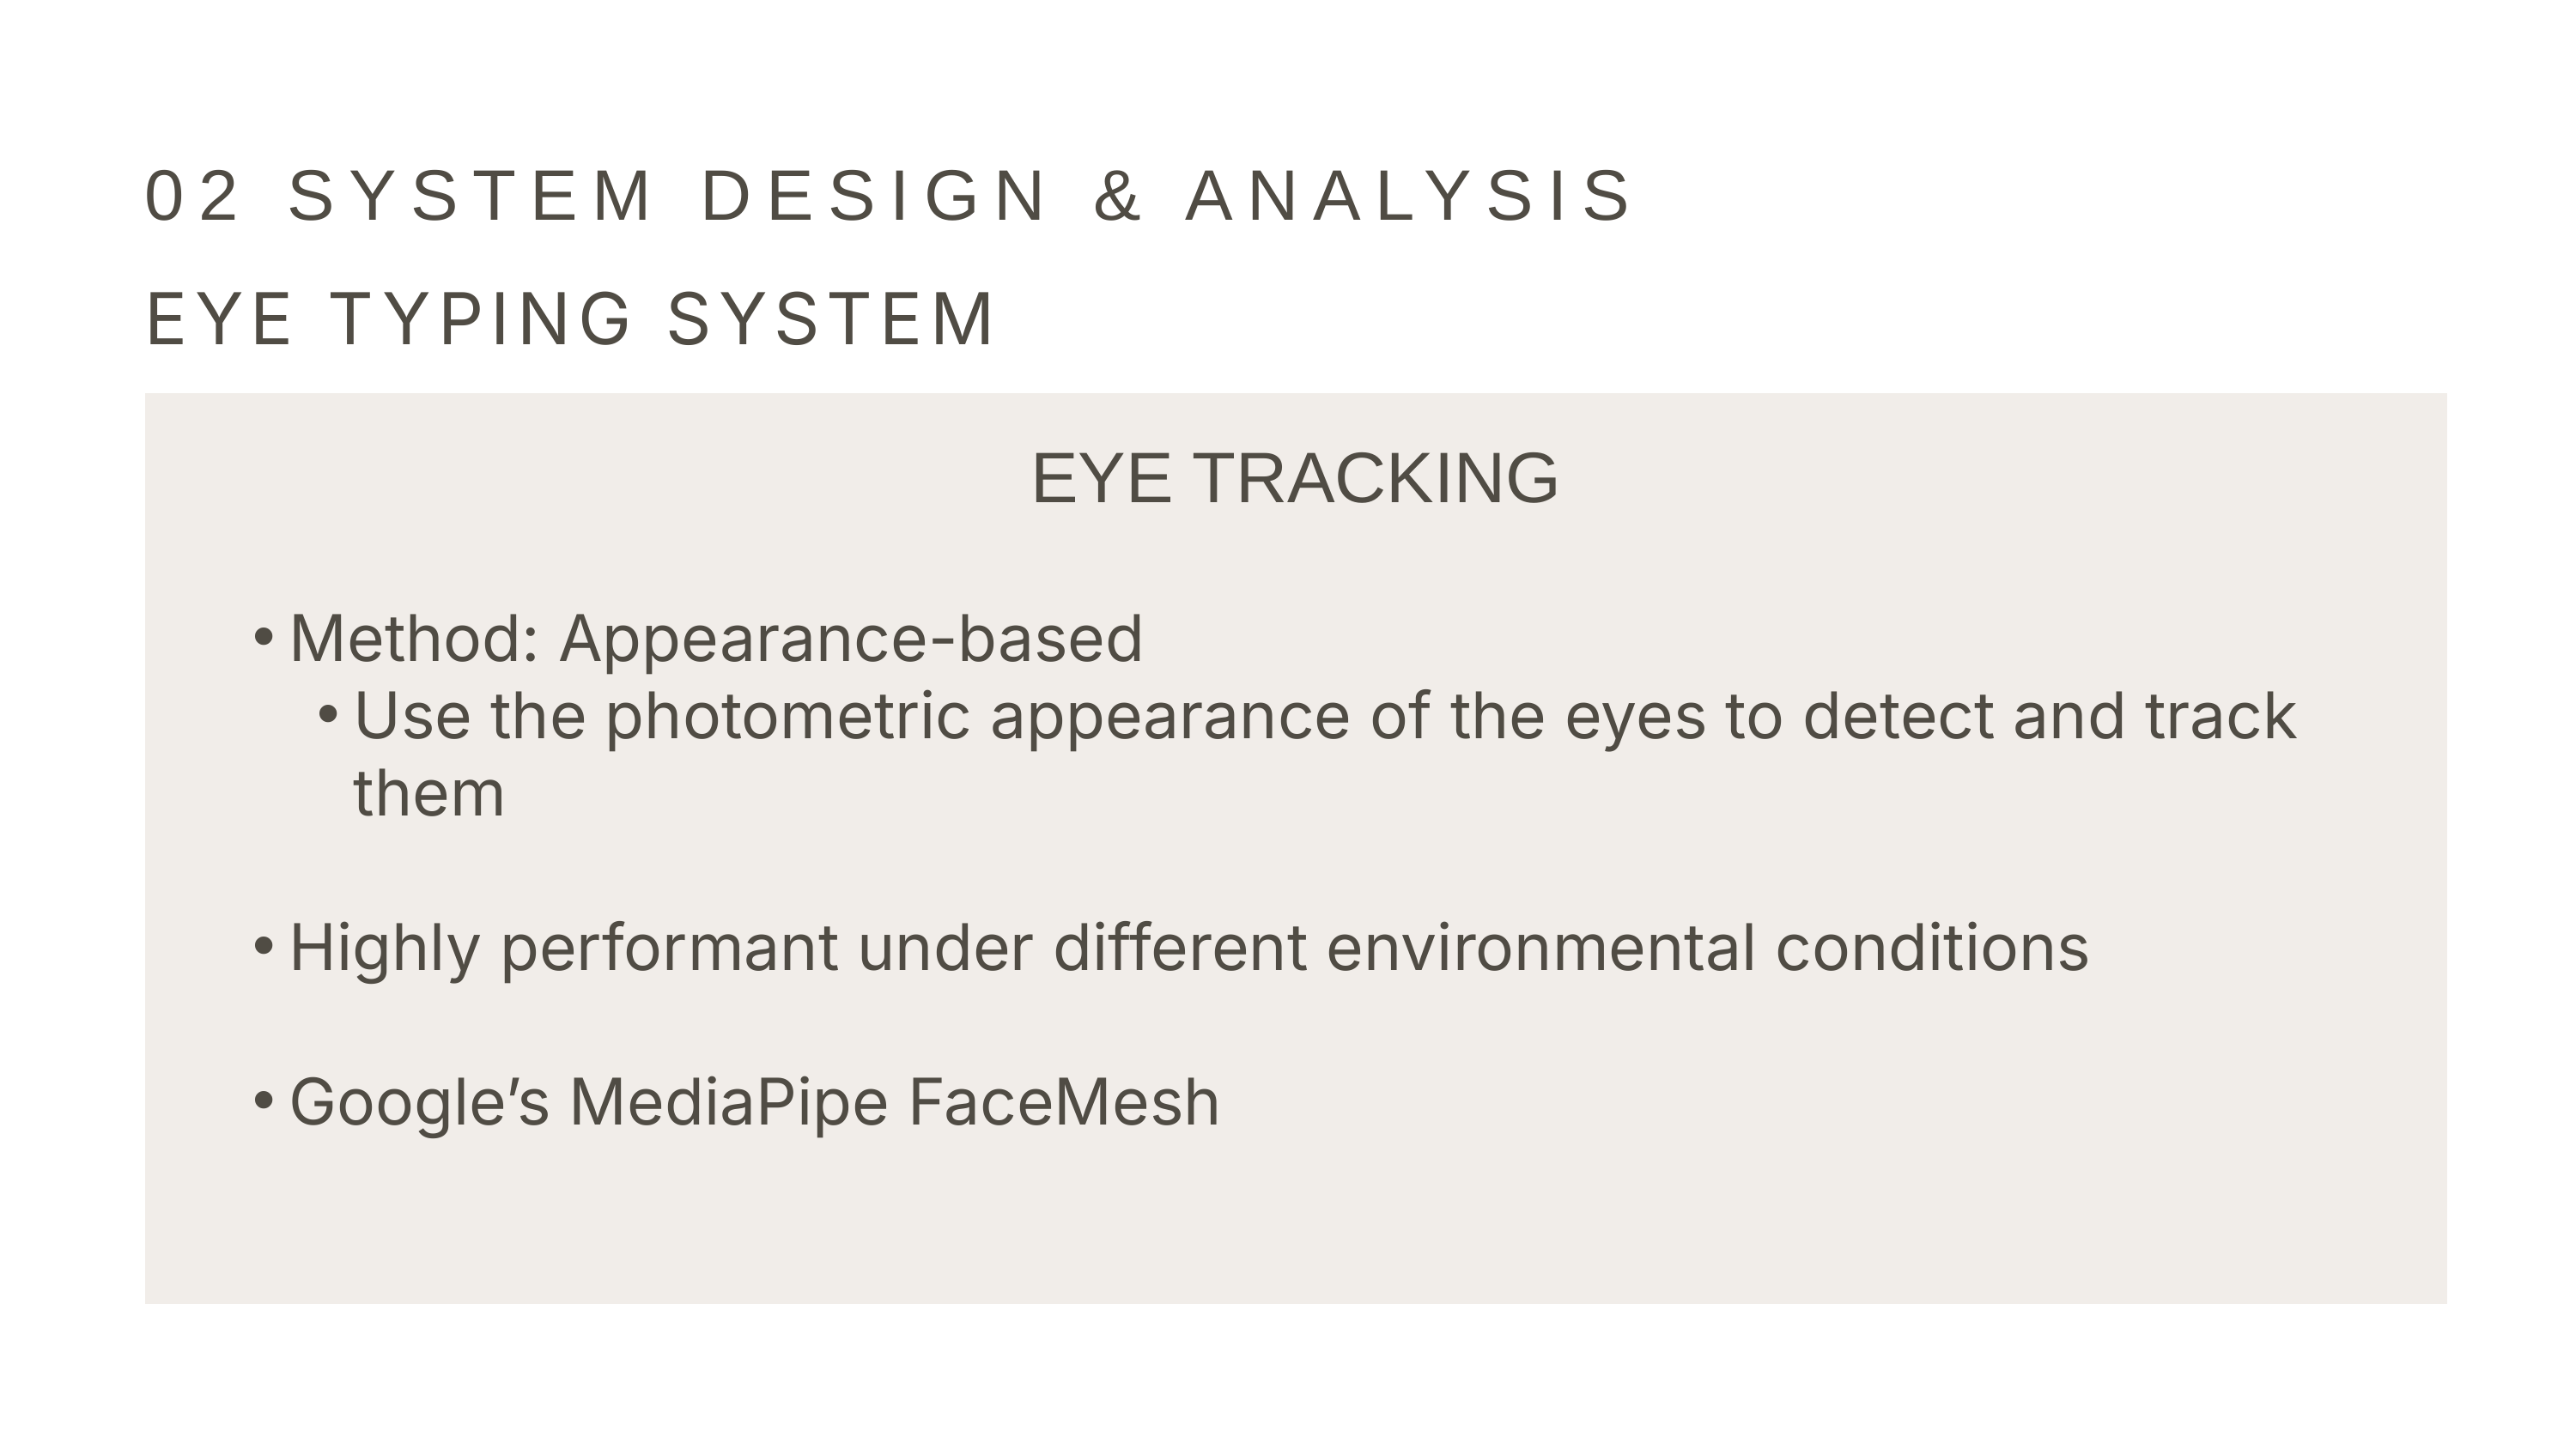

02 SYSTEM DESIGN & ANALYSIS
EYE TYPING SYSTEM

EYE TRACKING
Method: Appearance-based
Use the photometric appearance of the eyes to detect and track them

Highly performant under different environmental conditions

Google’s MediaPipe FaceMesh